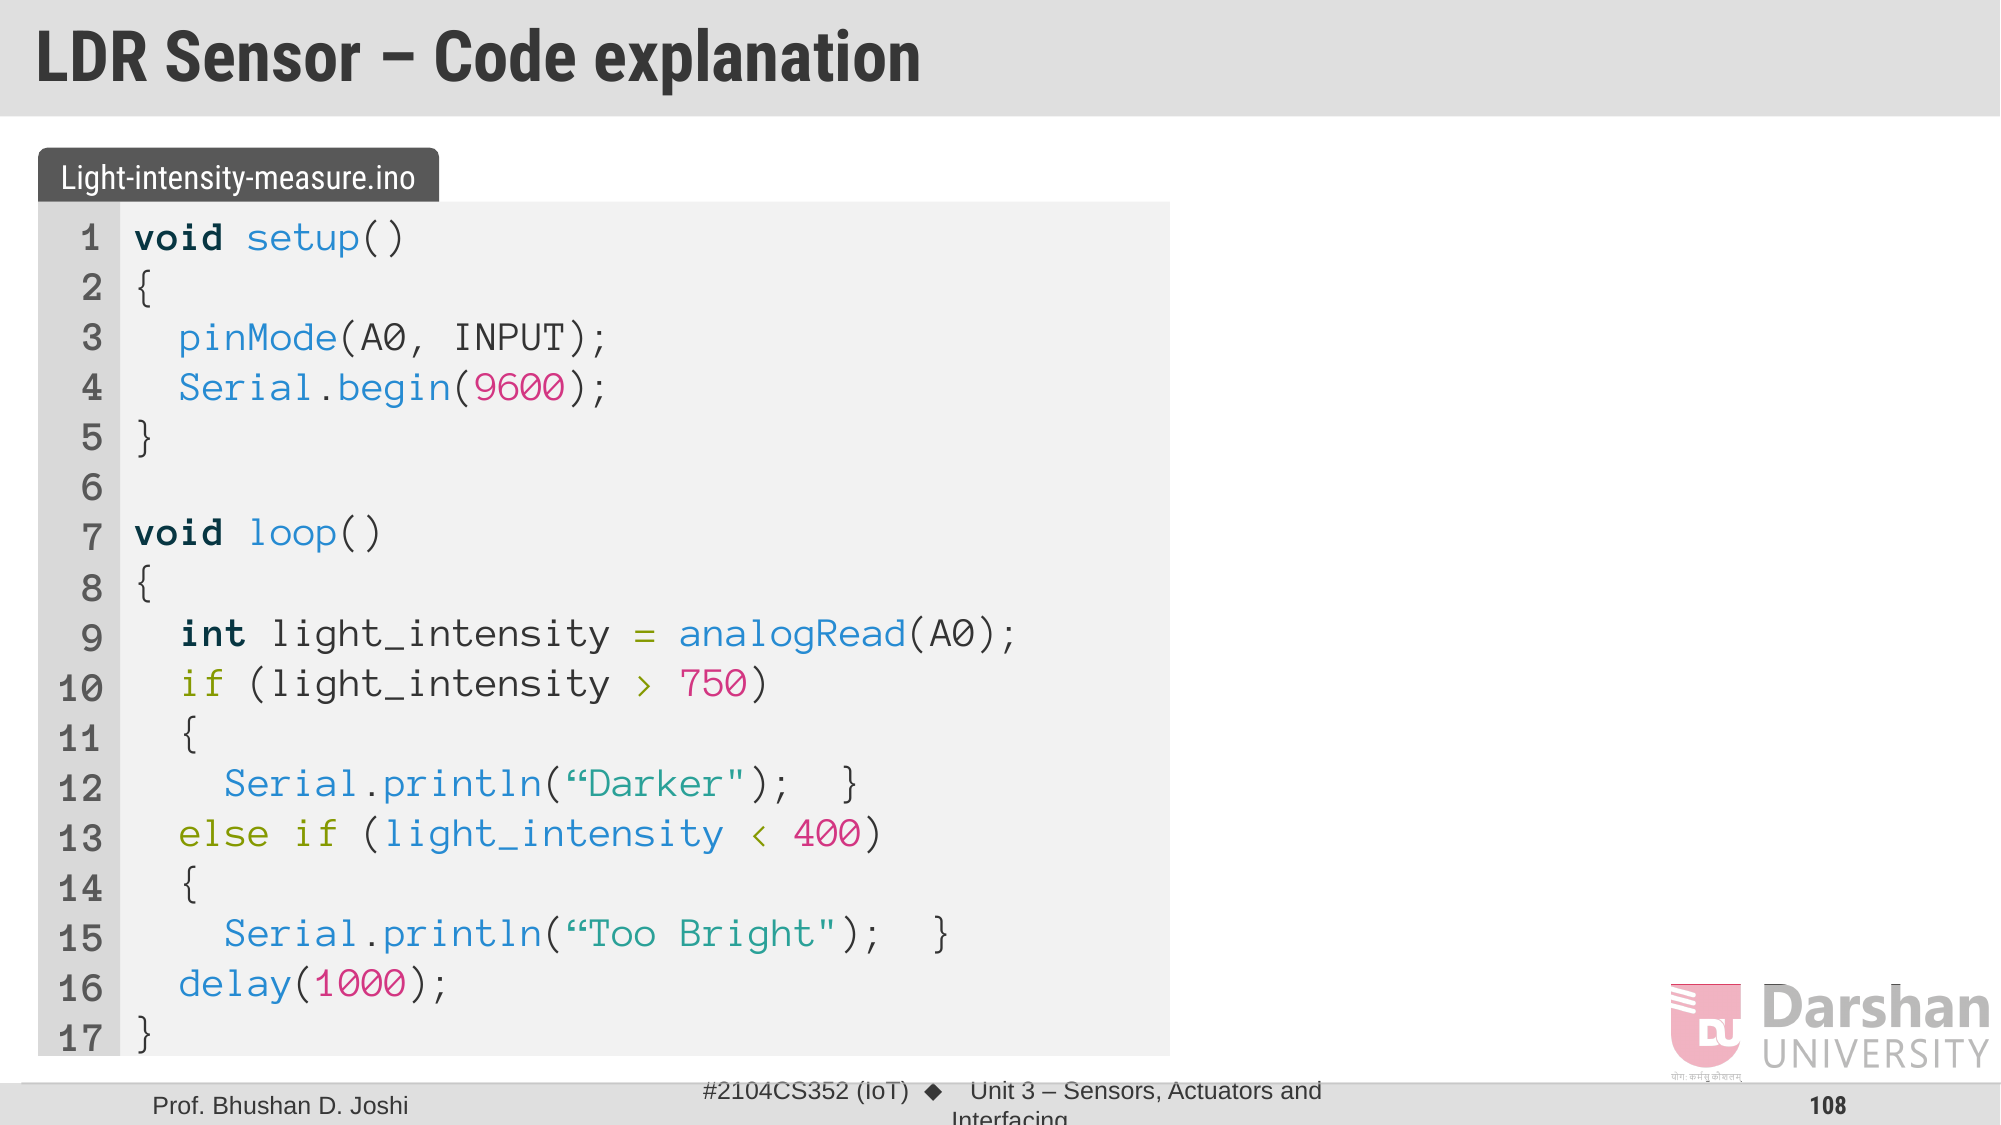

LDR Sensor – Code explanation
Light-intensity-measure.ino
1
2
3
4
5
6
7
8
9
10
11
12
13
14
15
16
17
void setup()
{
  pinMode(A0, INPUT);
  Serial.begin(9600);
}
void loop()
{
  int light_intensity = analogRead(A0);
  if (light_intensity > 750)
  {
    Serial.println(“Darker");  }
  else if (light_intensity < 400)
  {
    Serial.println(“Too Bright");  }
  delay(1000);
}